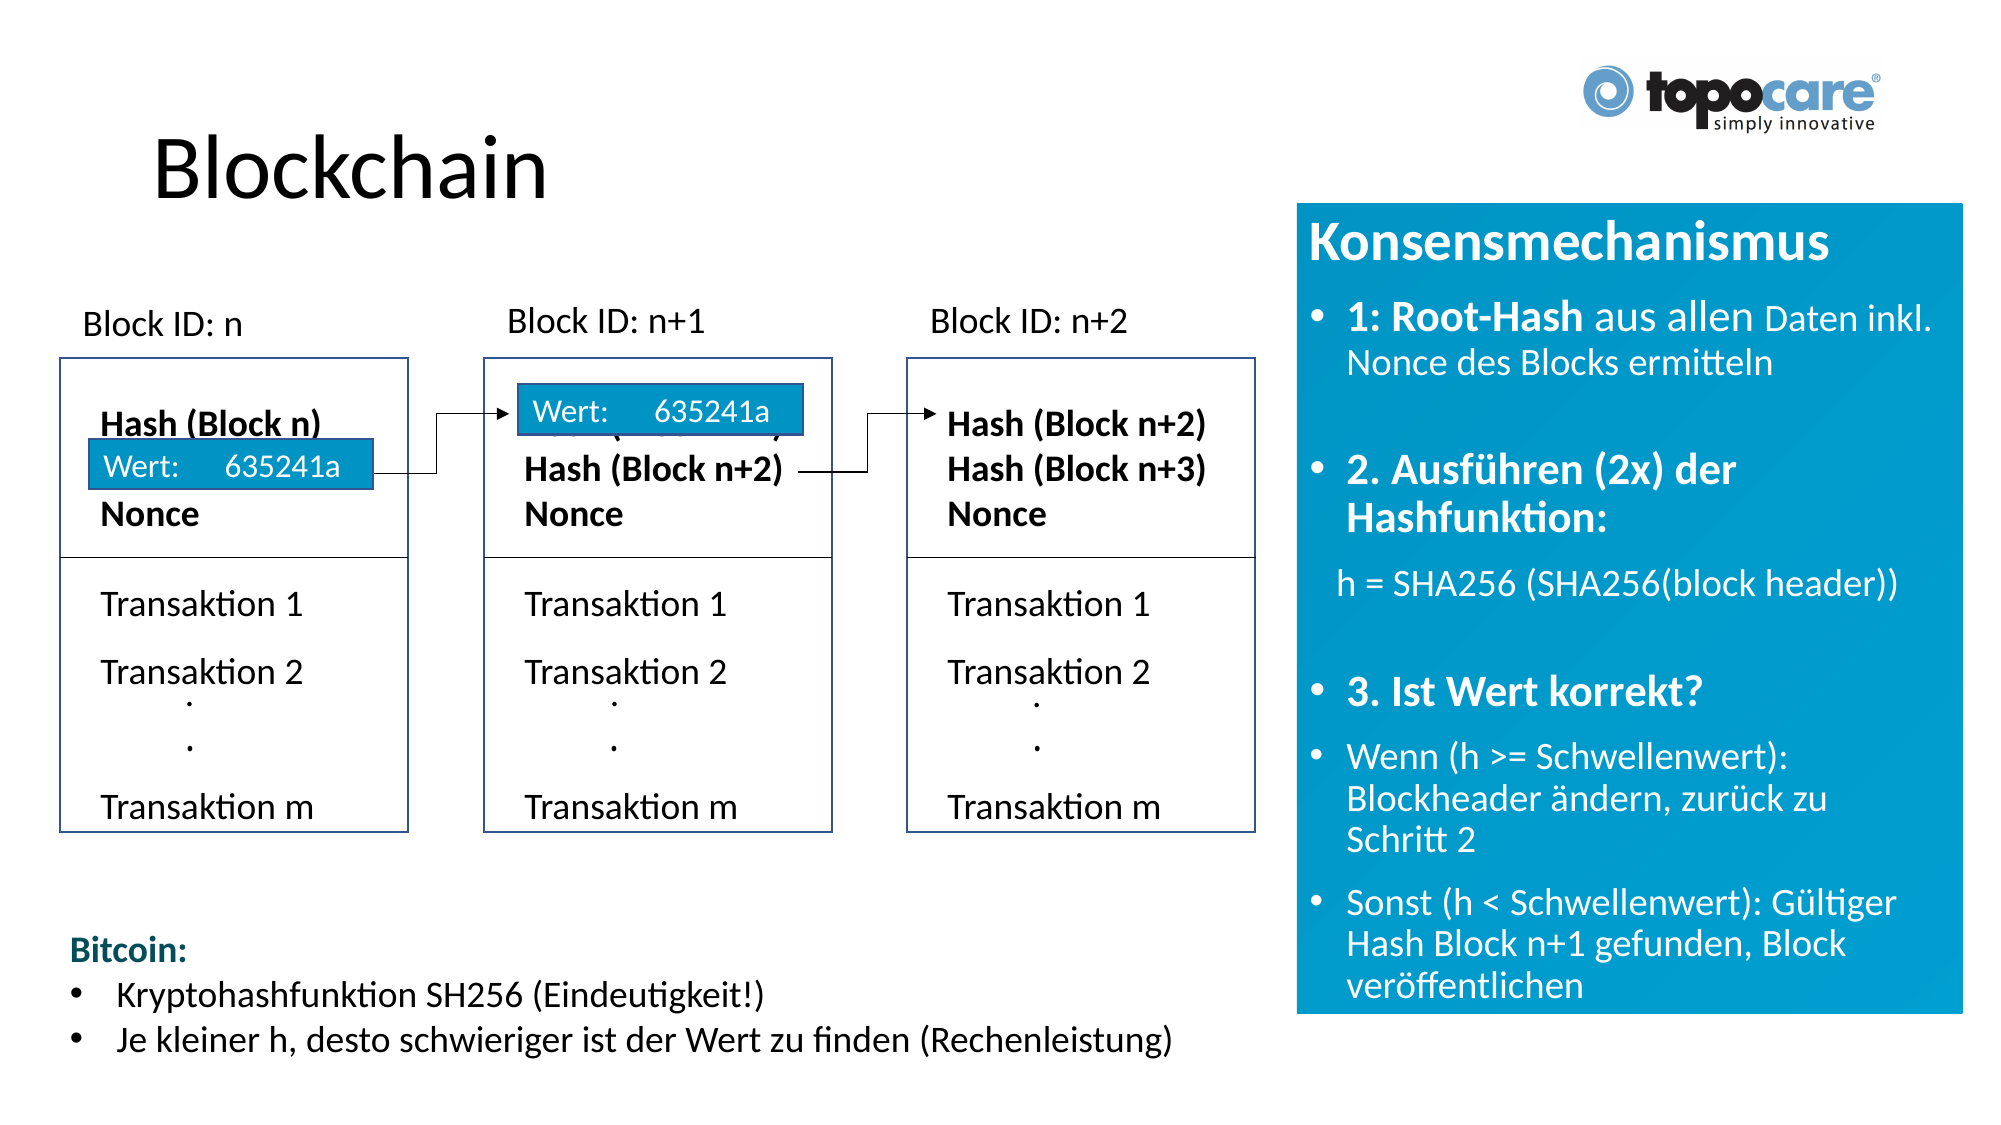

# Blockchain
Konsensmechanismus
1: Root-Hash aus allen Daten inkl. Nonce des Blocks ermitteln

2. Ausführen (2x) der Hashfunktion:
   h = SHA256 (SHA256(block header))

3. Ist Wert korrekt?
Wenn (h >= Schwellenwert): Blockheader ändern, zurück zu Schritt 2
Sonst (h < Schwellenwert): Gültiger Hash Block n+1 gefunden, Block veröffentlichen

Block ID: n+2
Block ID: n+1
Block ID: n

Hash (Block n)
Hash (Block n+1)
Nonce
Hash (Block n+1)
Hash (Block n+2)
Nonce
Hash (Block n+2)
Hash (Block n+3)
Nonce
Wert:      635241a
Wert:      635241a
Transaktion 1
Transaktion 2
          .
Transaktion m
Transaktion 1
Transaktion 2
          .
Transaktion m
Transaktion 1
Transaktion 2
          .
Transaktion m

          .

          .

          .

          .

          .

          .
Bitcoin:
Kryptohashfunktion SH256 (Eindeutigkeit!)
Je kleiner h, desto schwieriger ist der Wert zu finden (Rechenleistung)